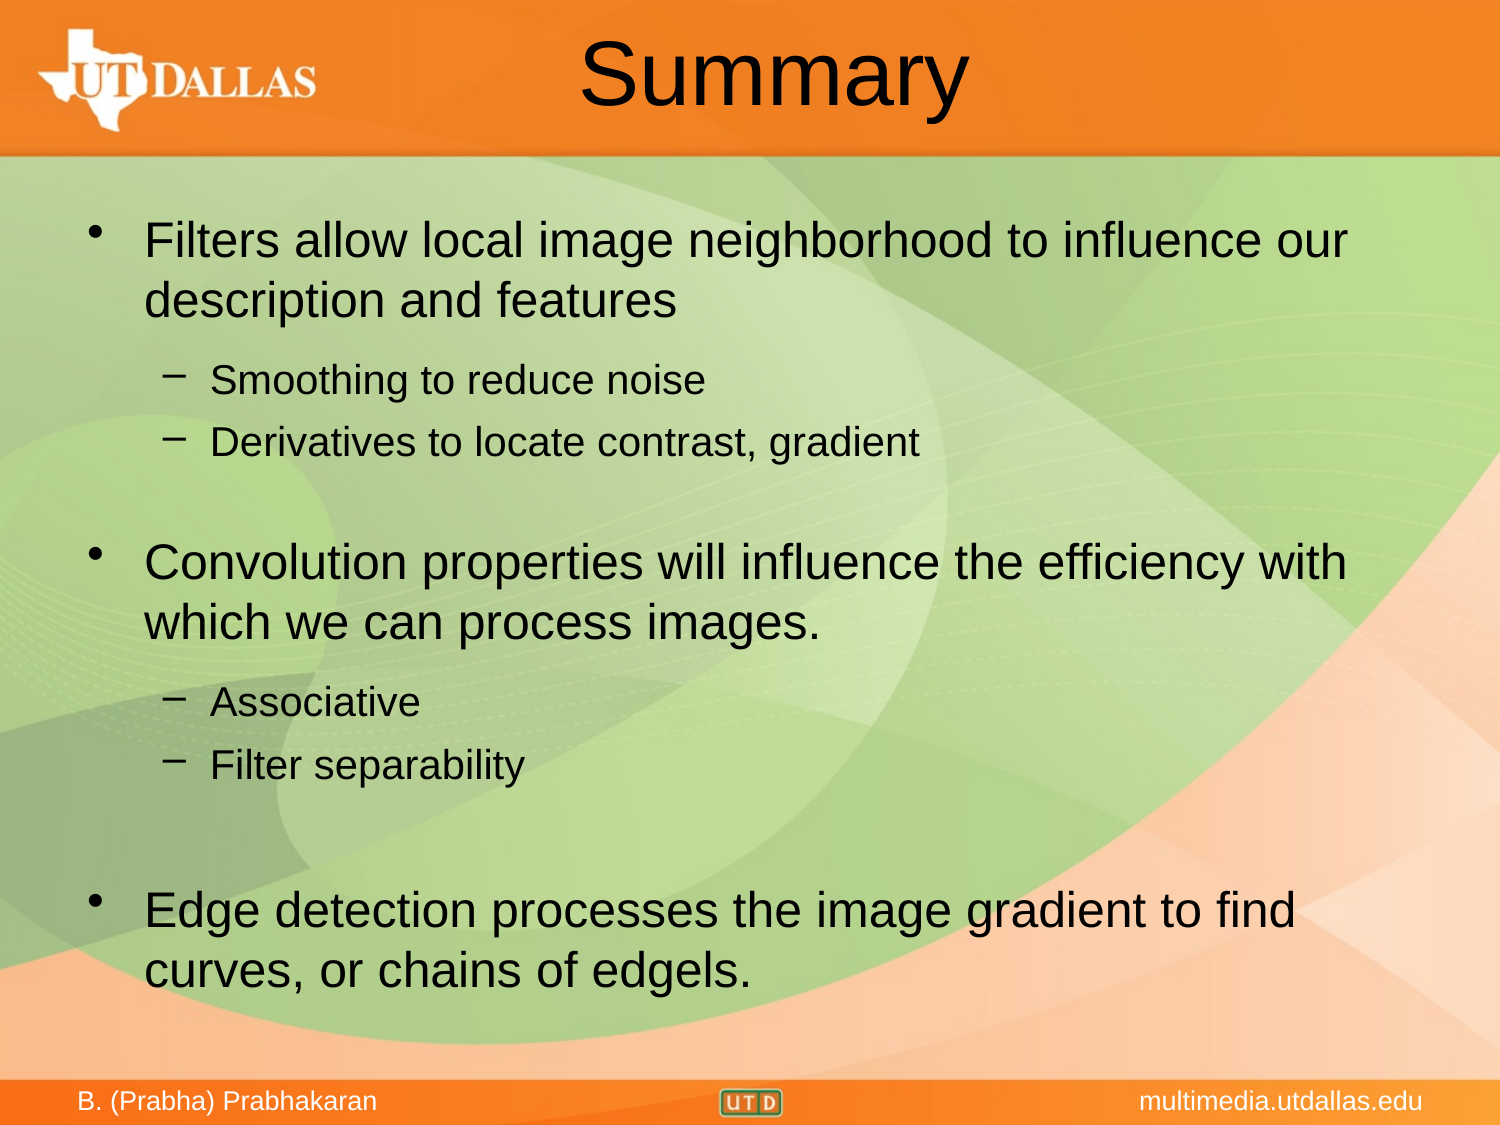

# Summary
Filters allow local image neighborhood to influence our description and features
Smoothing to reduce noise
Derivatives to locate contrast, gradient

Convolution properties will influence the efficiency with which we can process images.
Associative
Filter separability

Edge detection processes the image gradient to find curves, or chains of edgels.